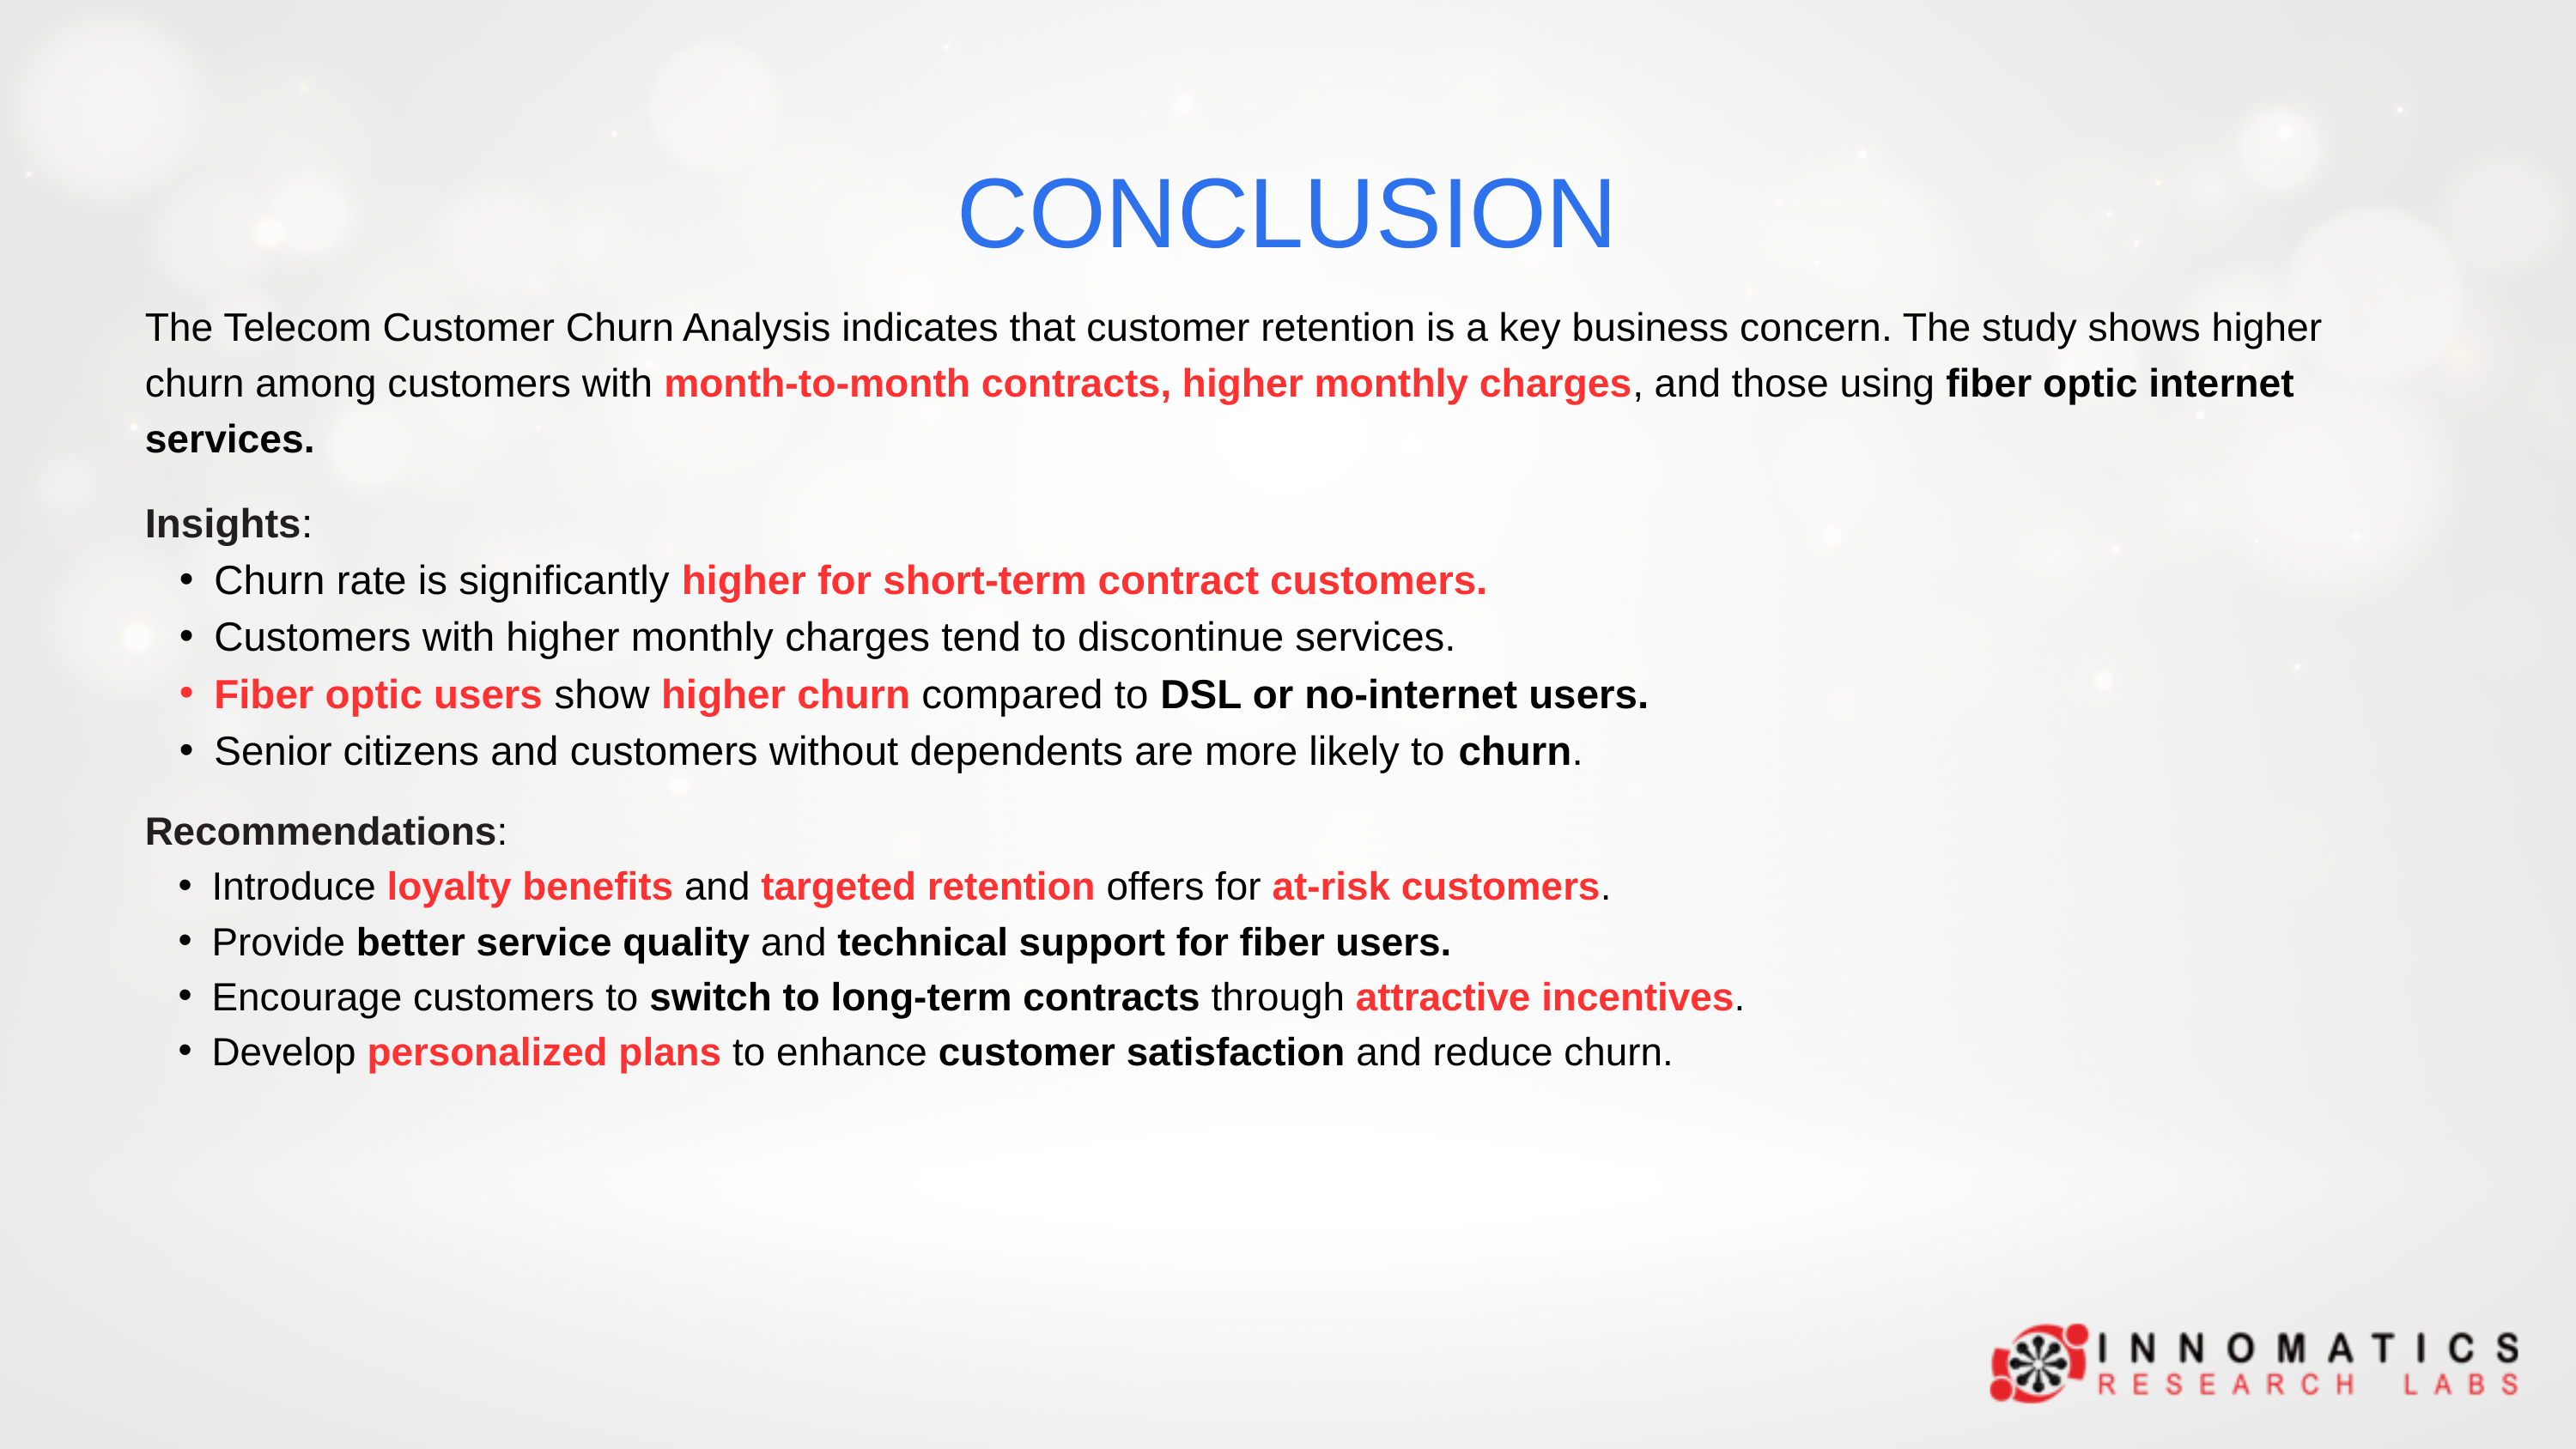

CONCLUSION
The Telecom Customer Churn Analysis indicates that customer retention is a key business concern. The study shows higher churn among customers with month-to-month contracts, higher monthly charges, and those using fiber optic internet services.
Insights:
Churn rate is significantly higher for short-term contract customers.
Customers with higher monthly charges tend to discontinue services.
Fiber optic users show higher churn compared to DSL or no-internet users.
Senior citizens and customers without dependents are more likely to churn.
Recommendations:
Introduce loyalty benefits and targeted retention offers for at-risk customers.
Provide better service quality and technical support for fiber users.
Encourage customers to switch to long-term contracts through attractive incentives.
Develop personalized plans to enhance customer satisfaction and reduce churn.